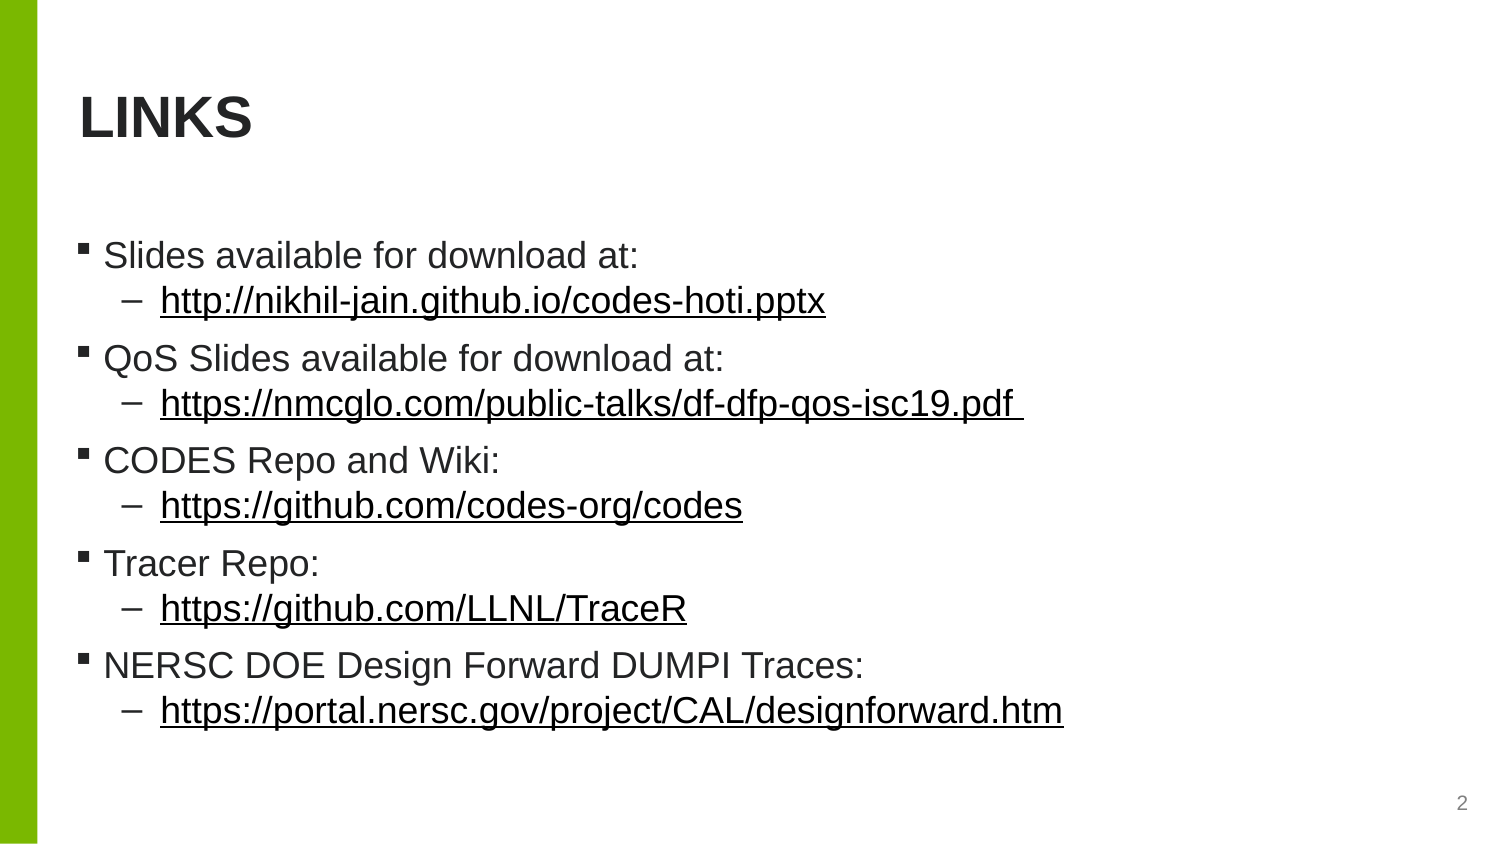

# Links
Slides available for download at:
http://nikhil-jain.github.io/codes-hoti.pptx
QoS Slides available for download at:
https://nmcglo.com/public-talks/df-dfp-qos-isc19.pdf
CODES Repo and Wiki:
https://github.com/codes-org/codes
Tracer Repo:
https://github.com/LLNL/TraceR
NERSC DOE Design Forward DUMPI Traces:
https://portal.nersc.gov/project/CAL/designforward.htm
2